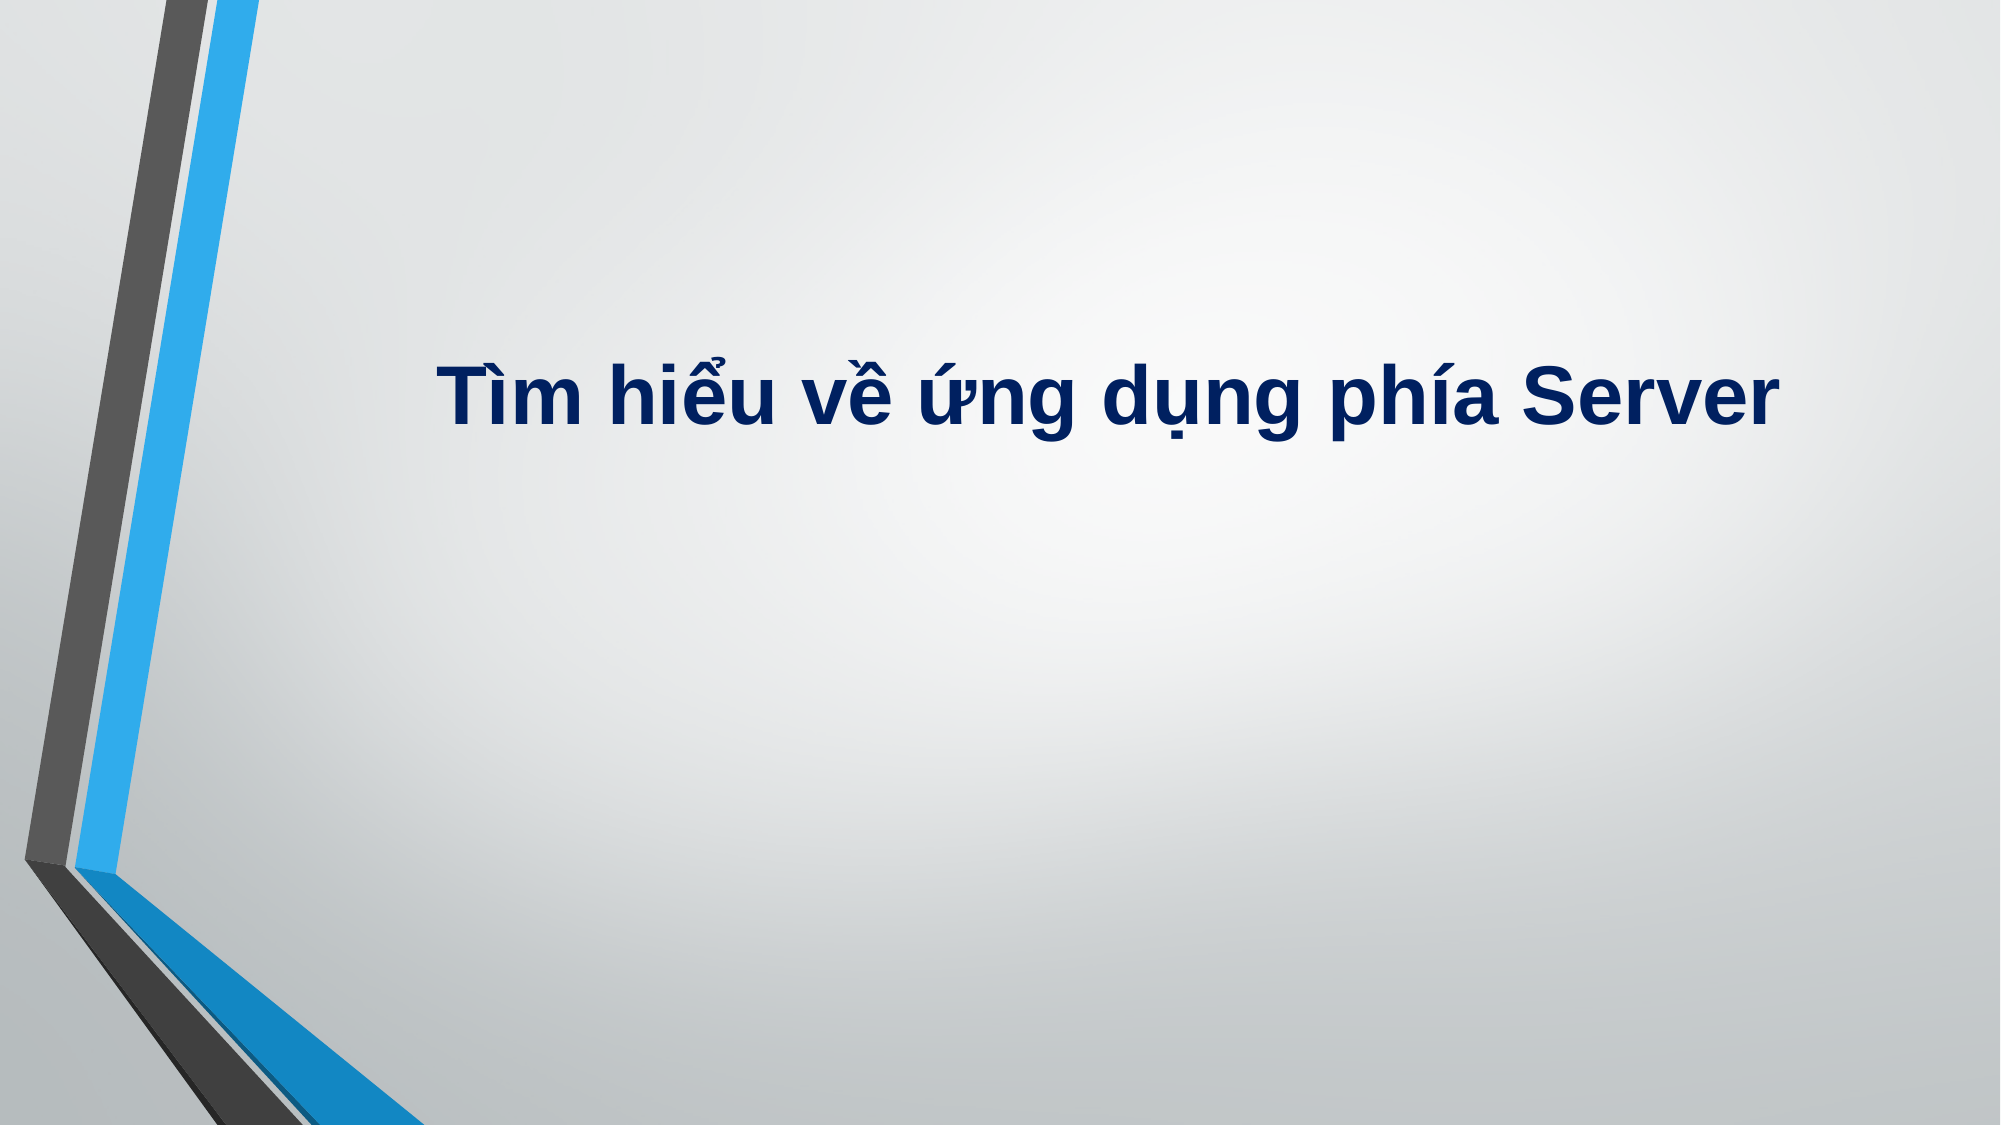

# Tìm hiểu về ứng dụng phía Server